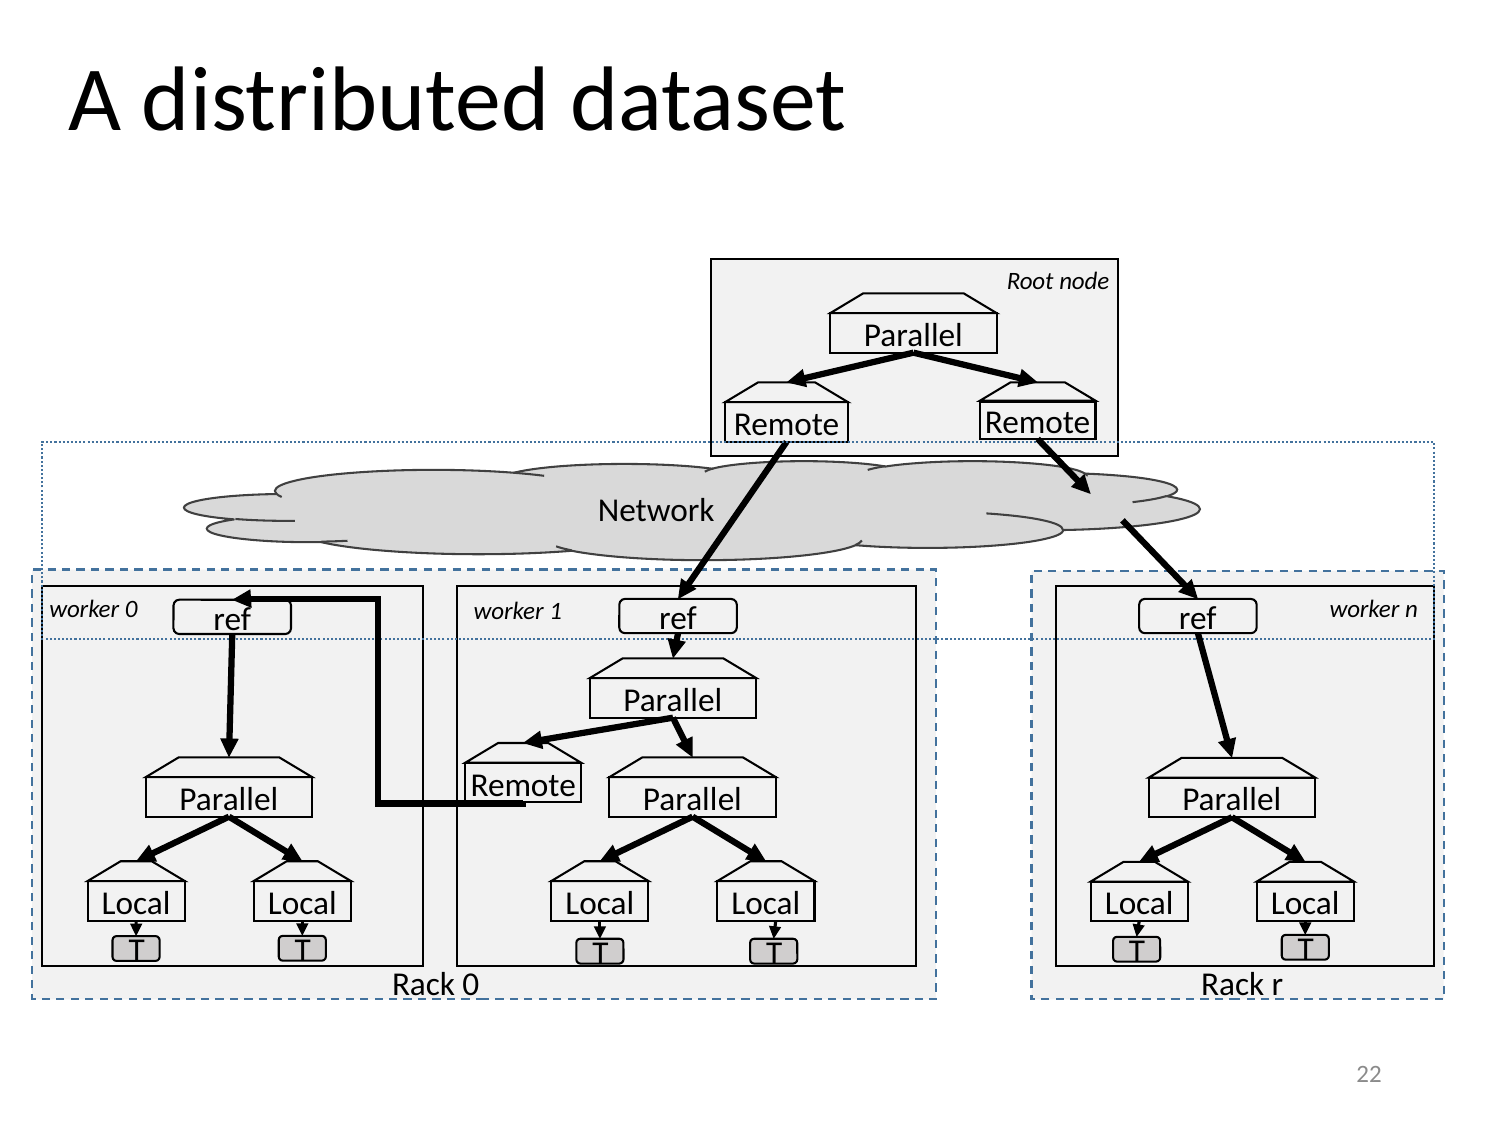

# A distributed dataset
Root node

Parallel

Remote

Remote

Network

worker 0
worker n

worker 1
ref
ref
ref

Parallel

Remote

Parallel

Parallel

Parallel

Local

Local

Local

Local

Local

Local
T
T
T
T
T
T
Rack 0
Rack r
22